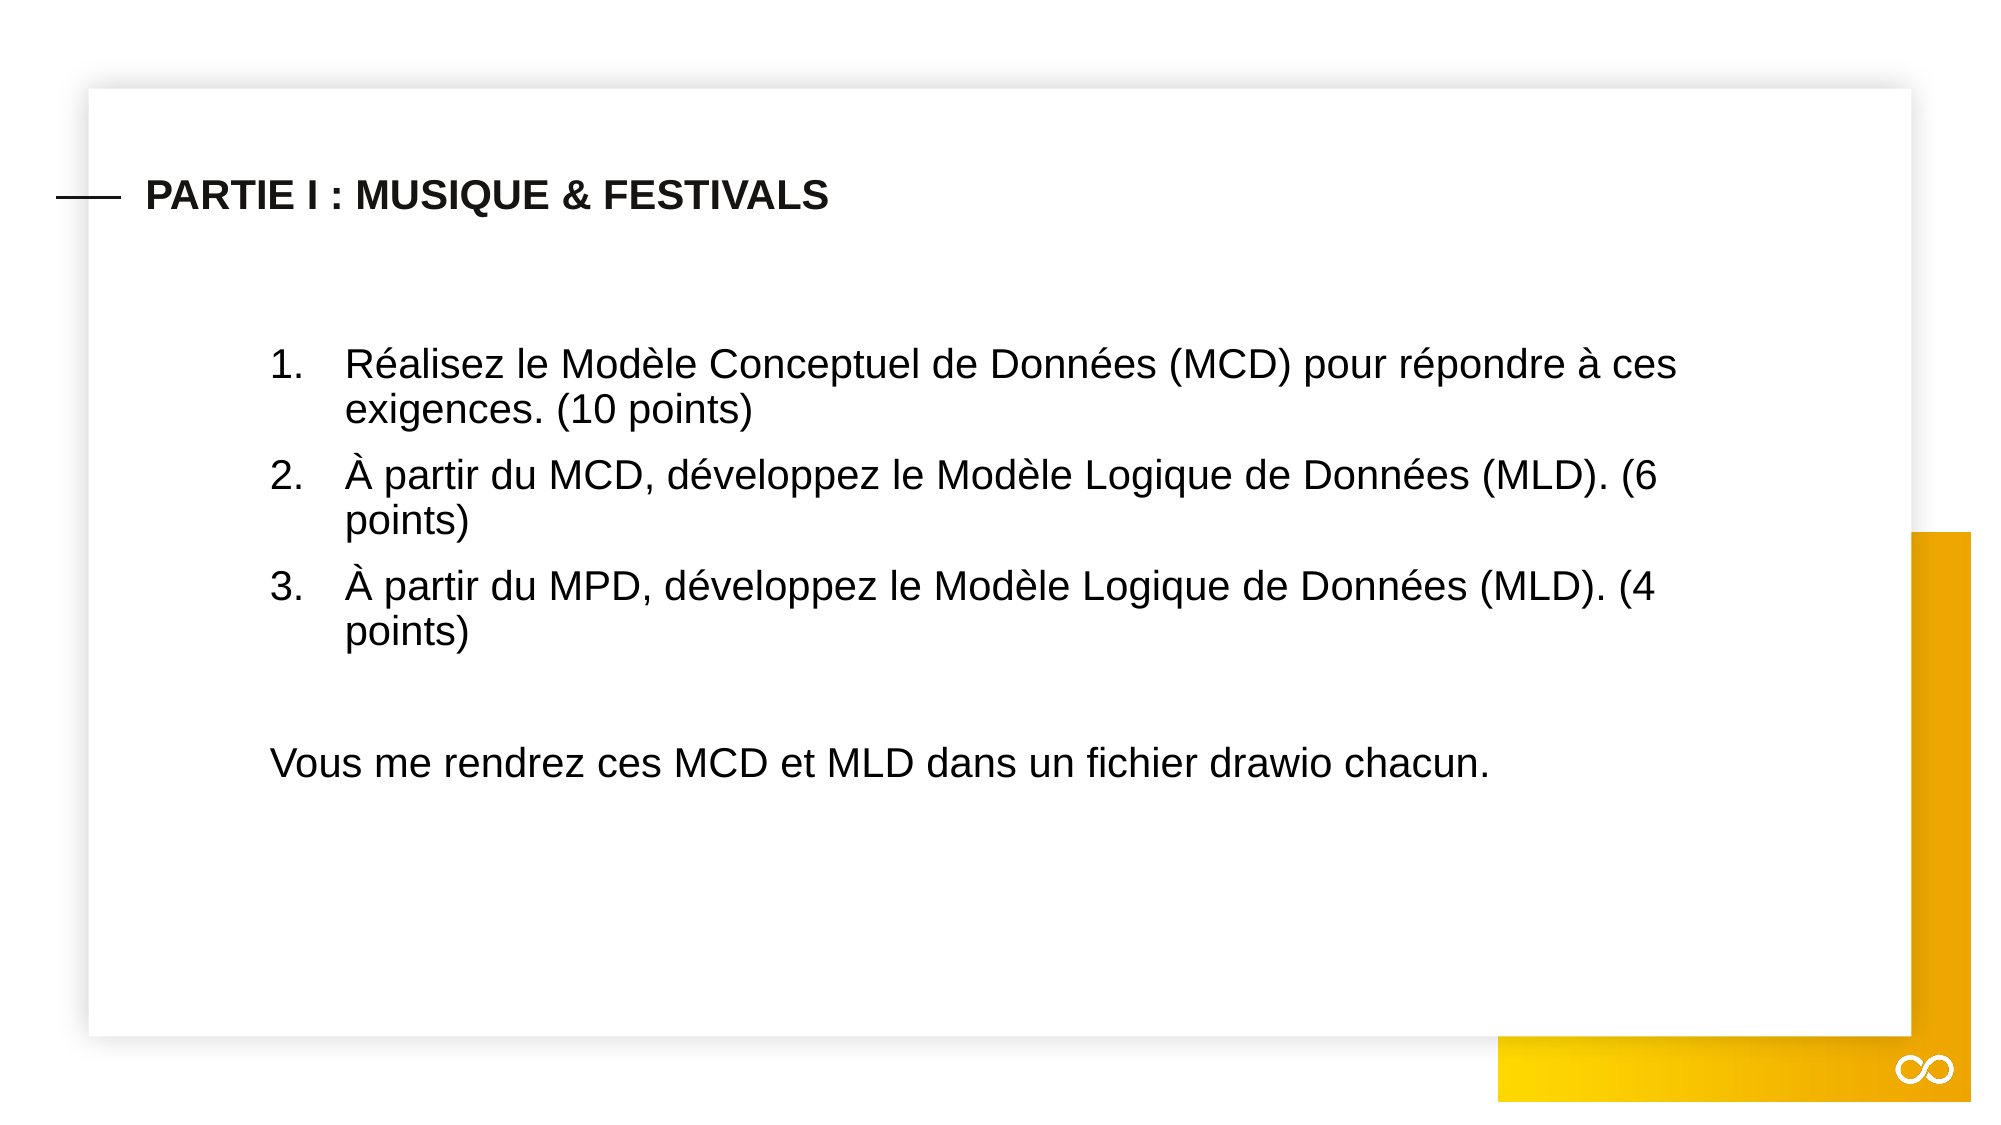

# Partie I : Musique & Festivals
Réalisez le Modèle Conceptuel de Données (MCD) pour répondre à ces exigences. (10 points)
À partir du MCD, développez le Modèle Logique de Données (MLD). (6 points)
À partir du MPD, développez le Modèle Logique de Données (MLD). (4 points)

Vous me rendrez ces MCD et MLD dans un fichier drawio chacun.